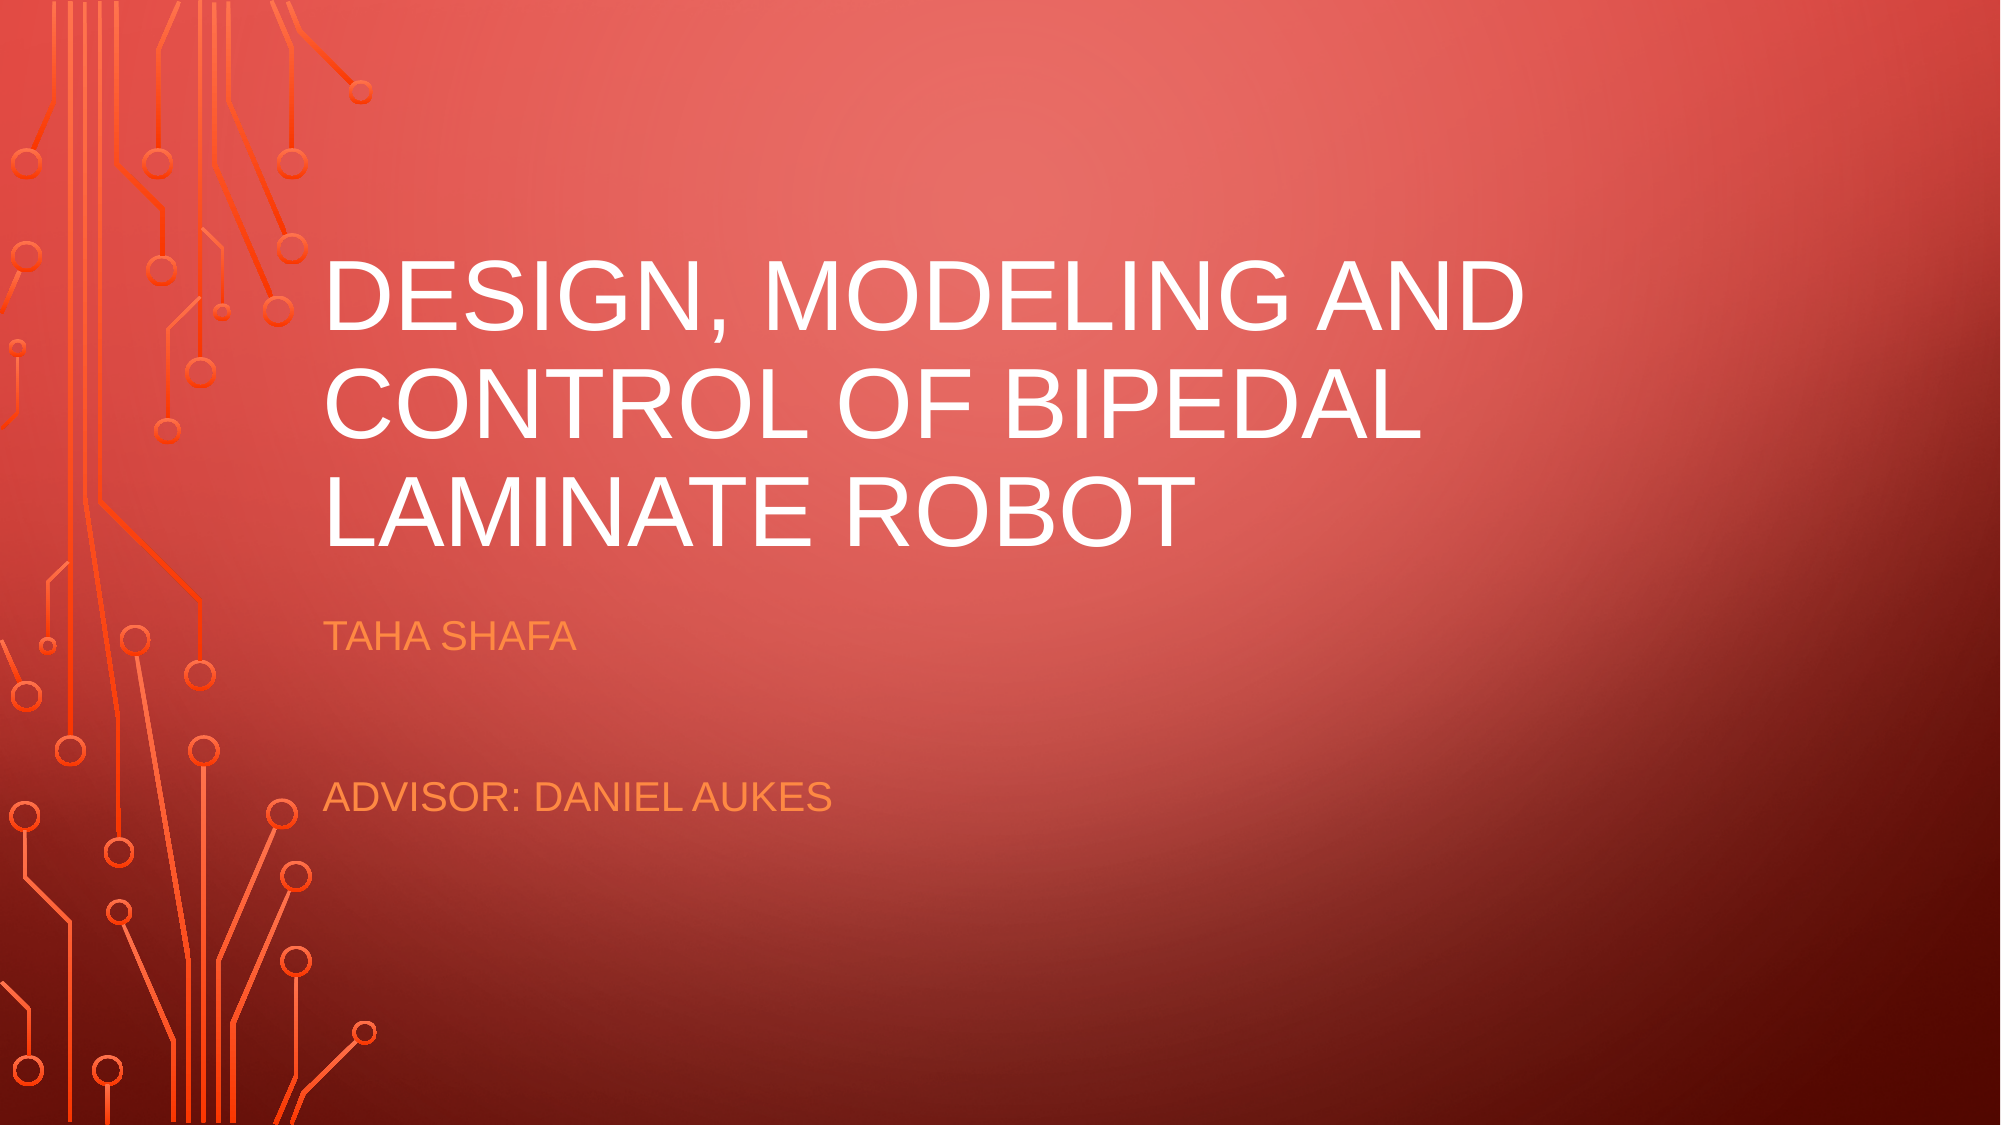

# Design, modeling and control of bipedal laminate robot
Taha Shafa

Advisor: Daniel Aukes